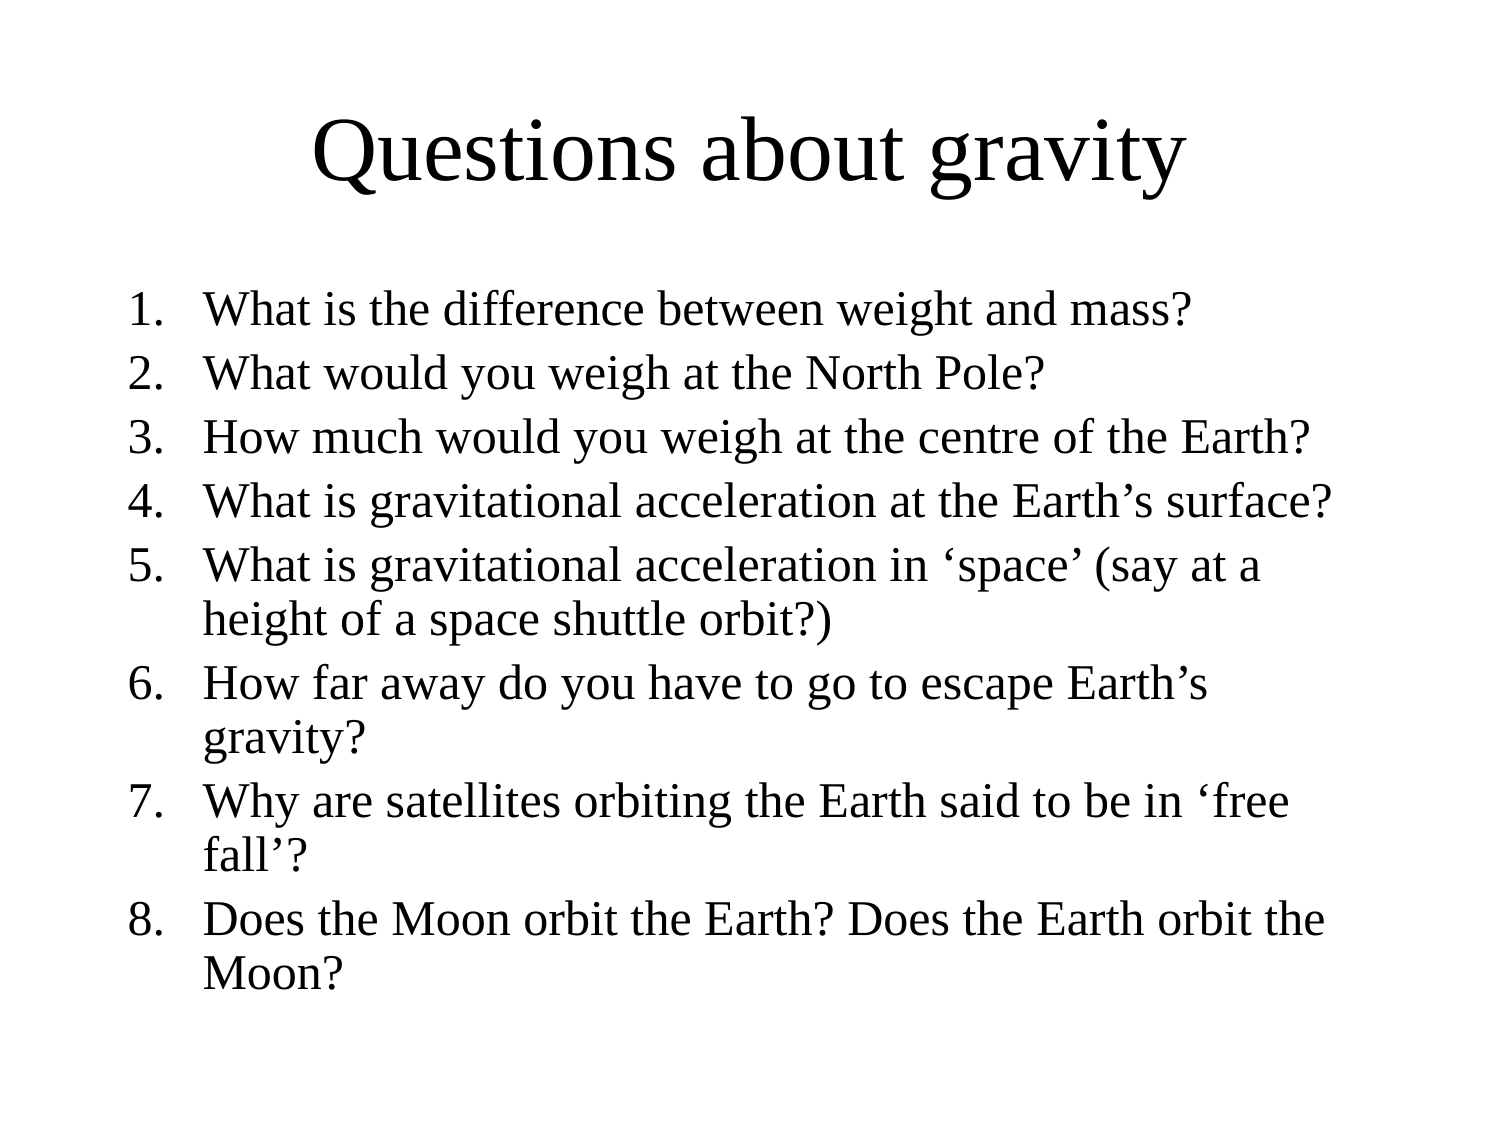

# Questions about gravity
What is the difference between weight and mass?
What would you weigh at the North Pole?
How much would you weigh at the centre of the Earth?
What is gravitational acceleration at the Earth’s surface?
What is gravitational acceleration in ‘space’ (say at a height of a space shuttle orbit?)
How far away do you have to go to escape Earth’s gravity?
Why are satellites orbiting the Earth said to be in ‘free fall’?
Does the Moon orbit the Earth? Does the Earth orbit the Moon?